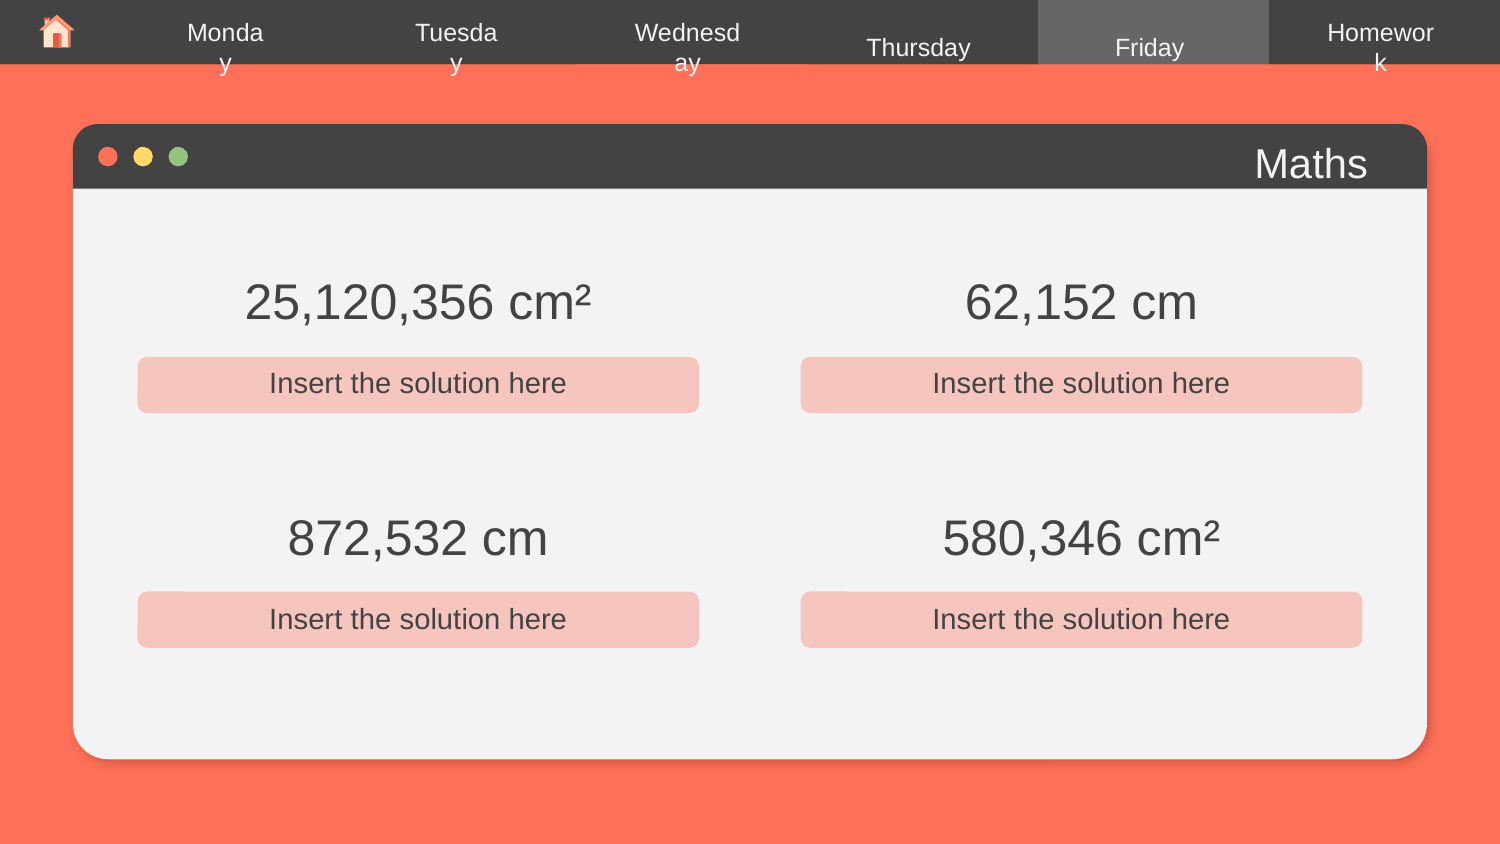

Thursday
Monday
Tuesday
Wednesday
Friday
Homework
# Maths
25,120,356 cm²
62,152 cm
Insert the solution here

Insert the solution here

872,532 cm
580,346 cm²

Insert the solution here

Insert the solution here